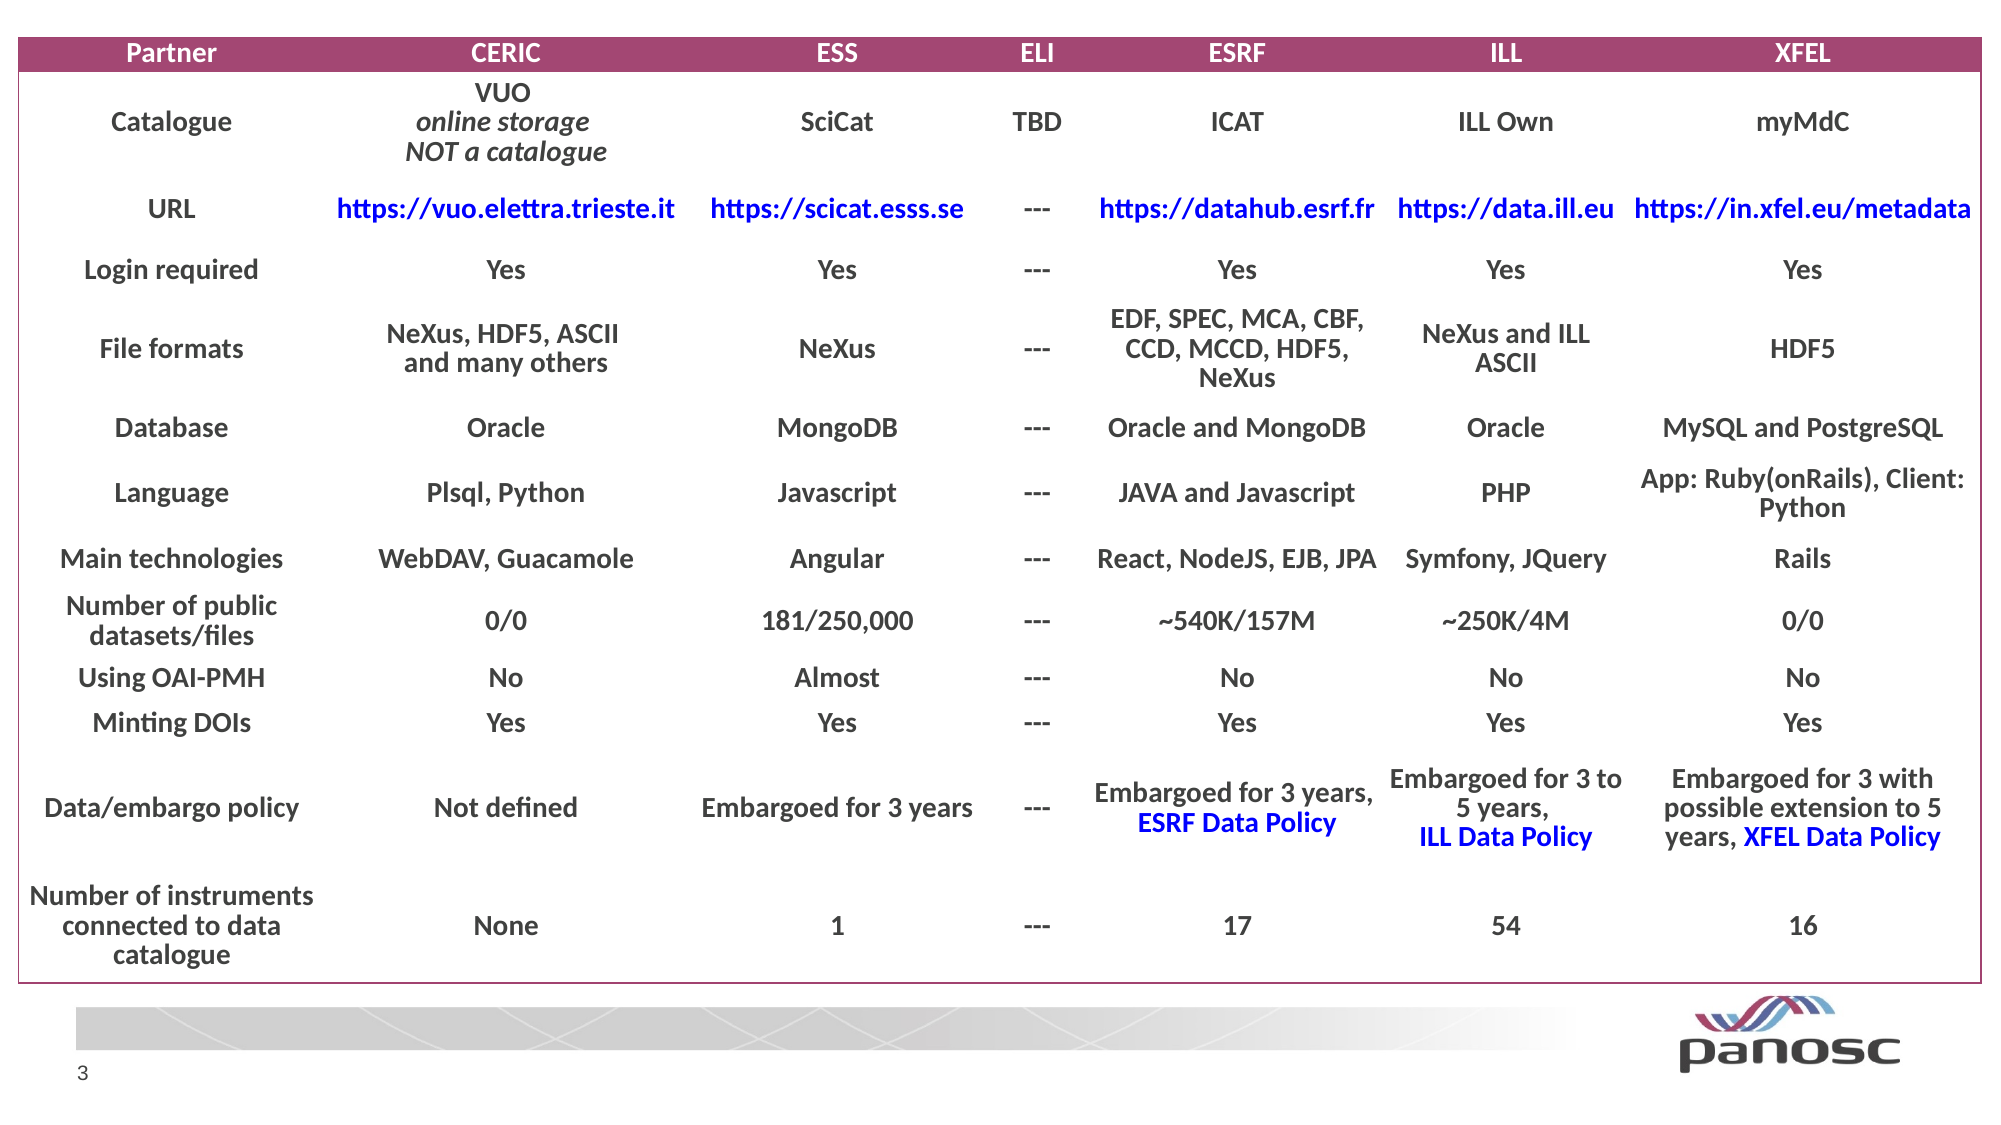

| Partner | CERIC | ESS | ELI | ESRF | ILL | XFEL |
| --- | --- | --- | --- | --- | --- | --- |
| Catalogue | VUO online storage NOT a catalogue | SciCat | TBD | ICAT | ILL Own | myMdC |
| URL | https://vuo.elettra.trieste.it | https://scicat.esss.se | --- | https://datahub.esrf.fr | https://data.ill.eu | https://in.xfel.eu/metadata |
| Login required | Yes | Yes | --- | Yes | Yes | Yes |
| File formats | NeXus, HDF5, ASCII and many others | NeXus | --- | EDF, SPEC, MCA, CBF, CCD, MCCD, HDF5, NeXus | NeXus and ILL ASCII | HDF5 |
| Database | Oracle | MongoDB | --- | Oracle and MongoDB | Oracle | MySQL and PostgreSQL |
| Language | Plsql, Python | Javascript | --- | JAVA and Javascript | PHP | App: Ruby(onRails), Client: Python |
| Main technologies | WebDAV, Guacamole | Angular | --- | React, NodeJS, EJB, JPA | Symfony, JQuery | Rails |
| Number of public datasets/files | 0/0 | 181/250,000 | --- | ~540K/157M | ~250K/4M | 0/0 |
| Using OAI-PMH | No | Almost | --- | No | No | No |
| Minting DOIs | Yes | Yes | --- | Yes | Yes | Yes |
| Data/embargo policy | Not defined | Embargoed for 3 years | --- | Embargoed for 3 years, ESRF Data Policy | Embargoed for 3 to 5 years, ILL Data Policy | Embargoed for 3 with possible extension to 5 years, XFEL Data Policy |
| Number of instruments connected to data catalogue | None | 1 | --- | 17 | 54 | 16 |